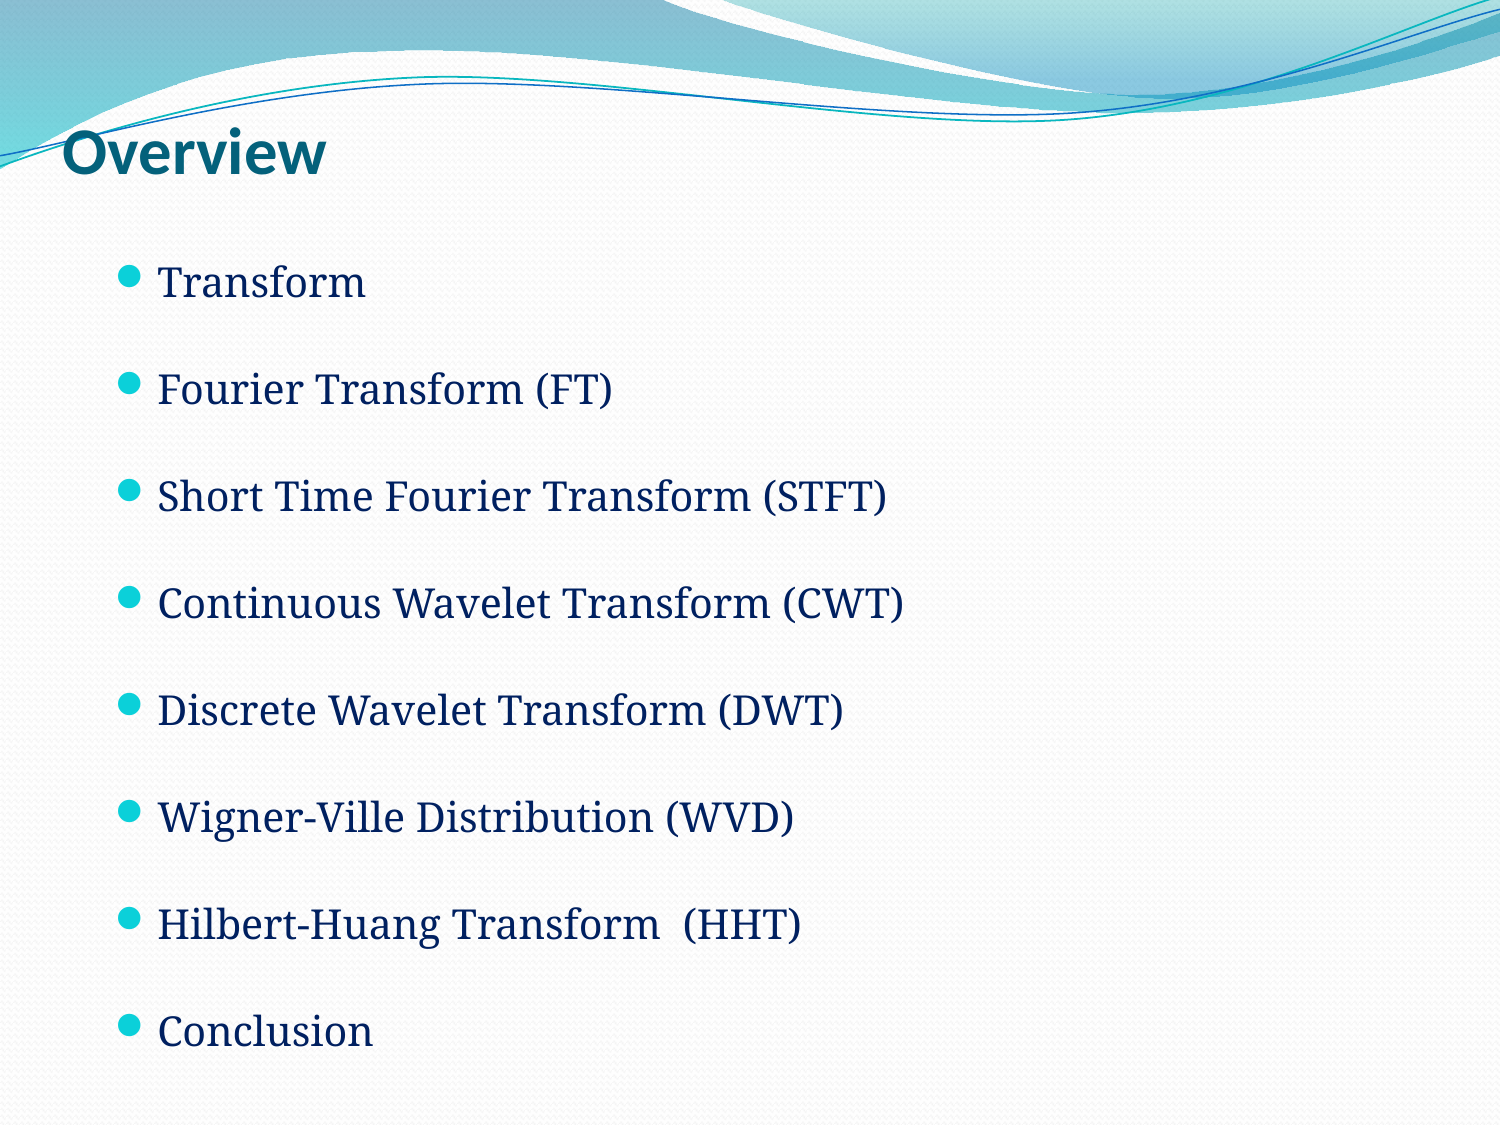

# Overview
Transform
Fourier Transform (FT)
Short Time Fourier Transform (STFT)
Continuous Wavelet Transform (CWT)
Discrete Wavelet Transform (DWT)
Wigner-Ville Distribution (WVD)
Hilbert-Huang Transform  (HHT)
Conclusion